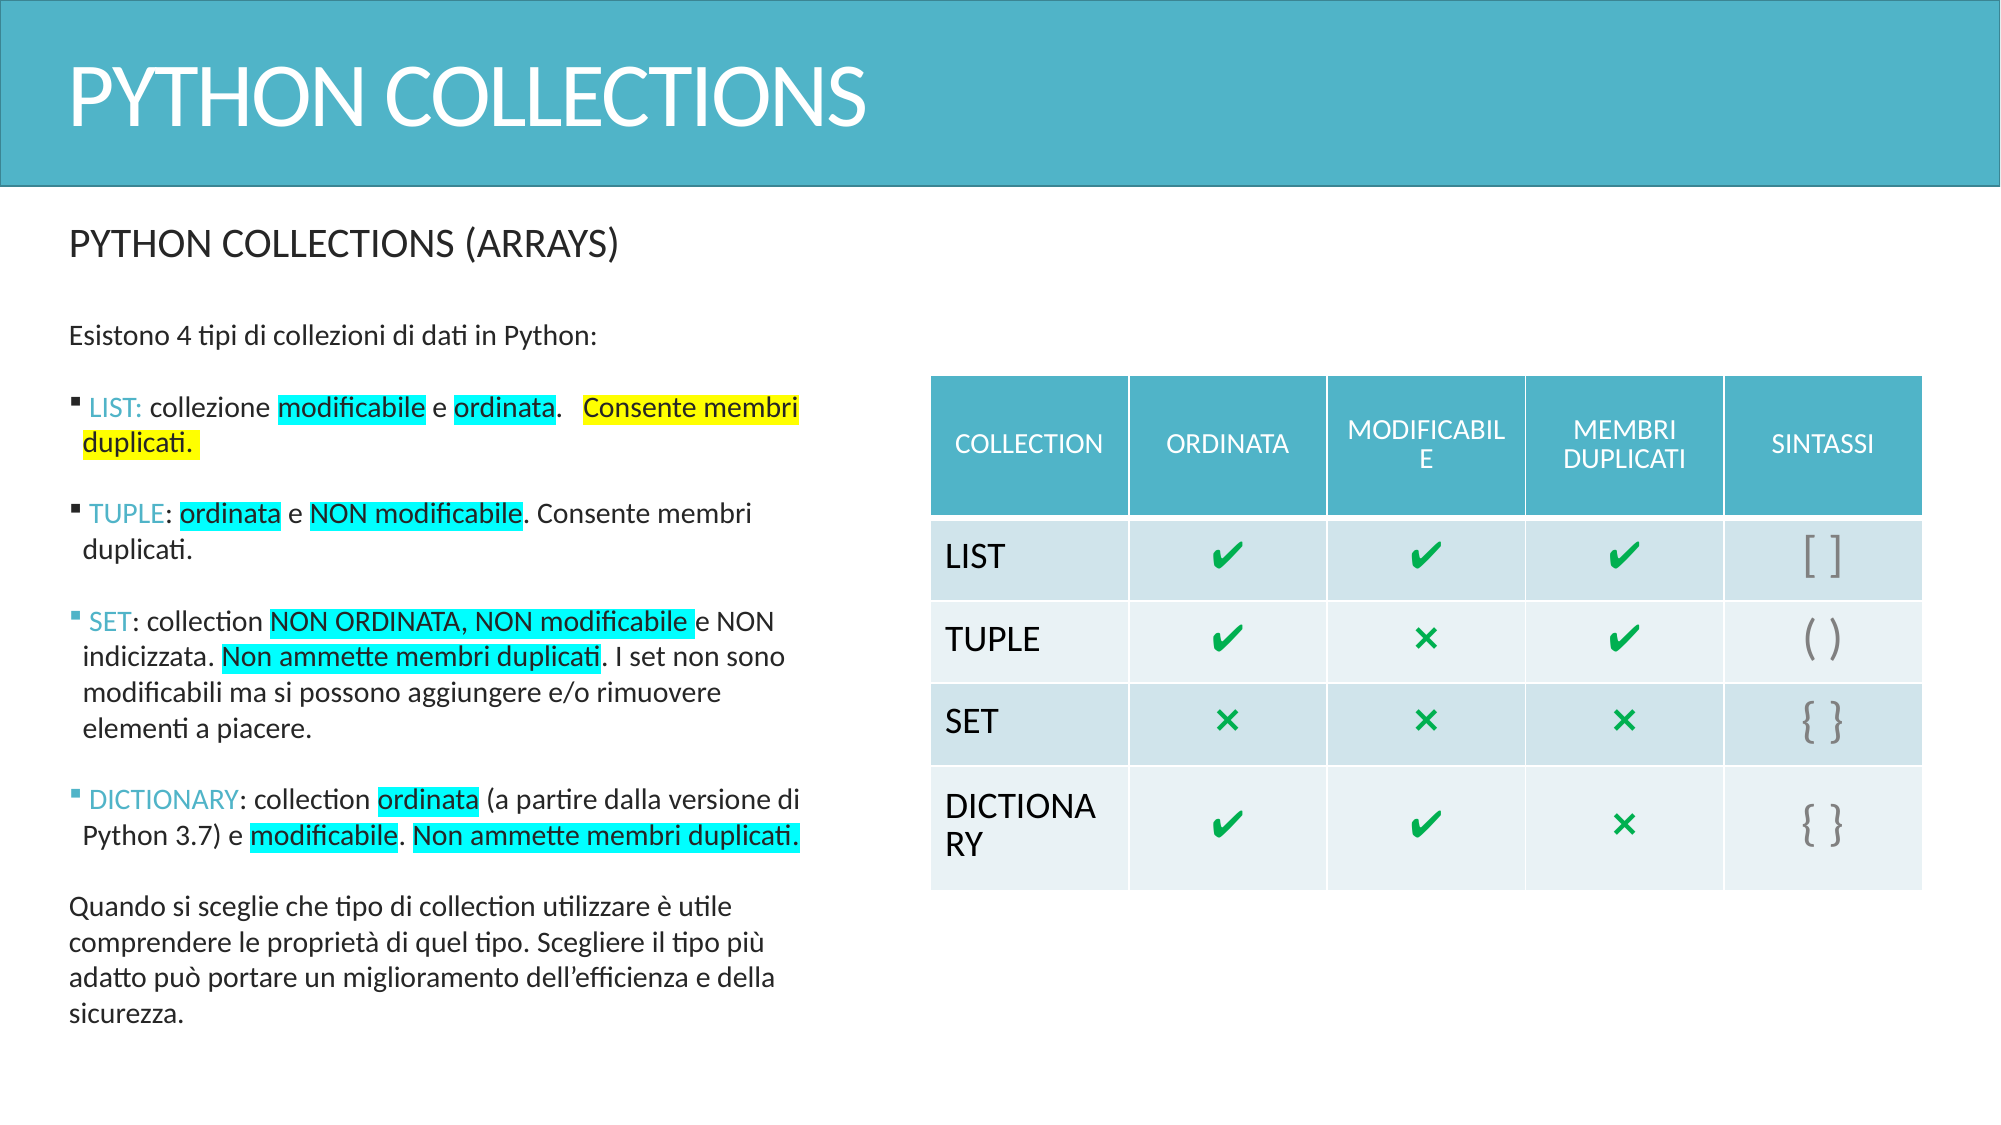

# PYTHON COLLECTIONS
PYTHON COLLECTIONS (ARRAYS)

Esistono 4 tipi di collezioni di dati in Python:
 LIST: collezione modificabile e ordinata.   Consente membri duplicati.

 TUPLE: ordinata e NON modificabile. Consente membri duplicati.
 SET: collection NON ORDINATA, NON modificabile e NON indicizzata. Non ammette membri duplicati. I set non sono modificabili ma si possono aggiungere e/o rimuovere elementi a piacere.

 DICTIONARY: collection ordinata (a partire dalla versione di Python 3.7) e modificabile. Non ammette membri duplicati.

Quando si sceglie che tipo di collection utilizzare è utile comprendere le proprietà di quel tipo. Scegliere il tipo più adatto può portare un miglioramento dell’efficienza e della sicurezza.

| COLLECTION | ORDINATA | MODIFICABILE | MEMBRI DUPLICATI | SINTASSI |
| --- | --- | --- | --- | --- |
| LIST | ✔ | ✔ | ✔ | [ ] |
| TUPLE | ✔ | ❌ | ✔ | ( ) |
| SET | ❌ | ❌ | ❌ | { } |
| DICTIONARY | ✔ | ✔ | ❌ | { } |